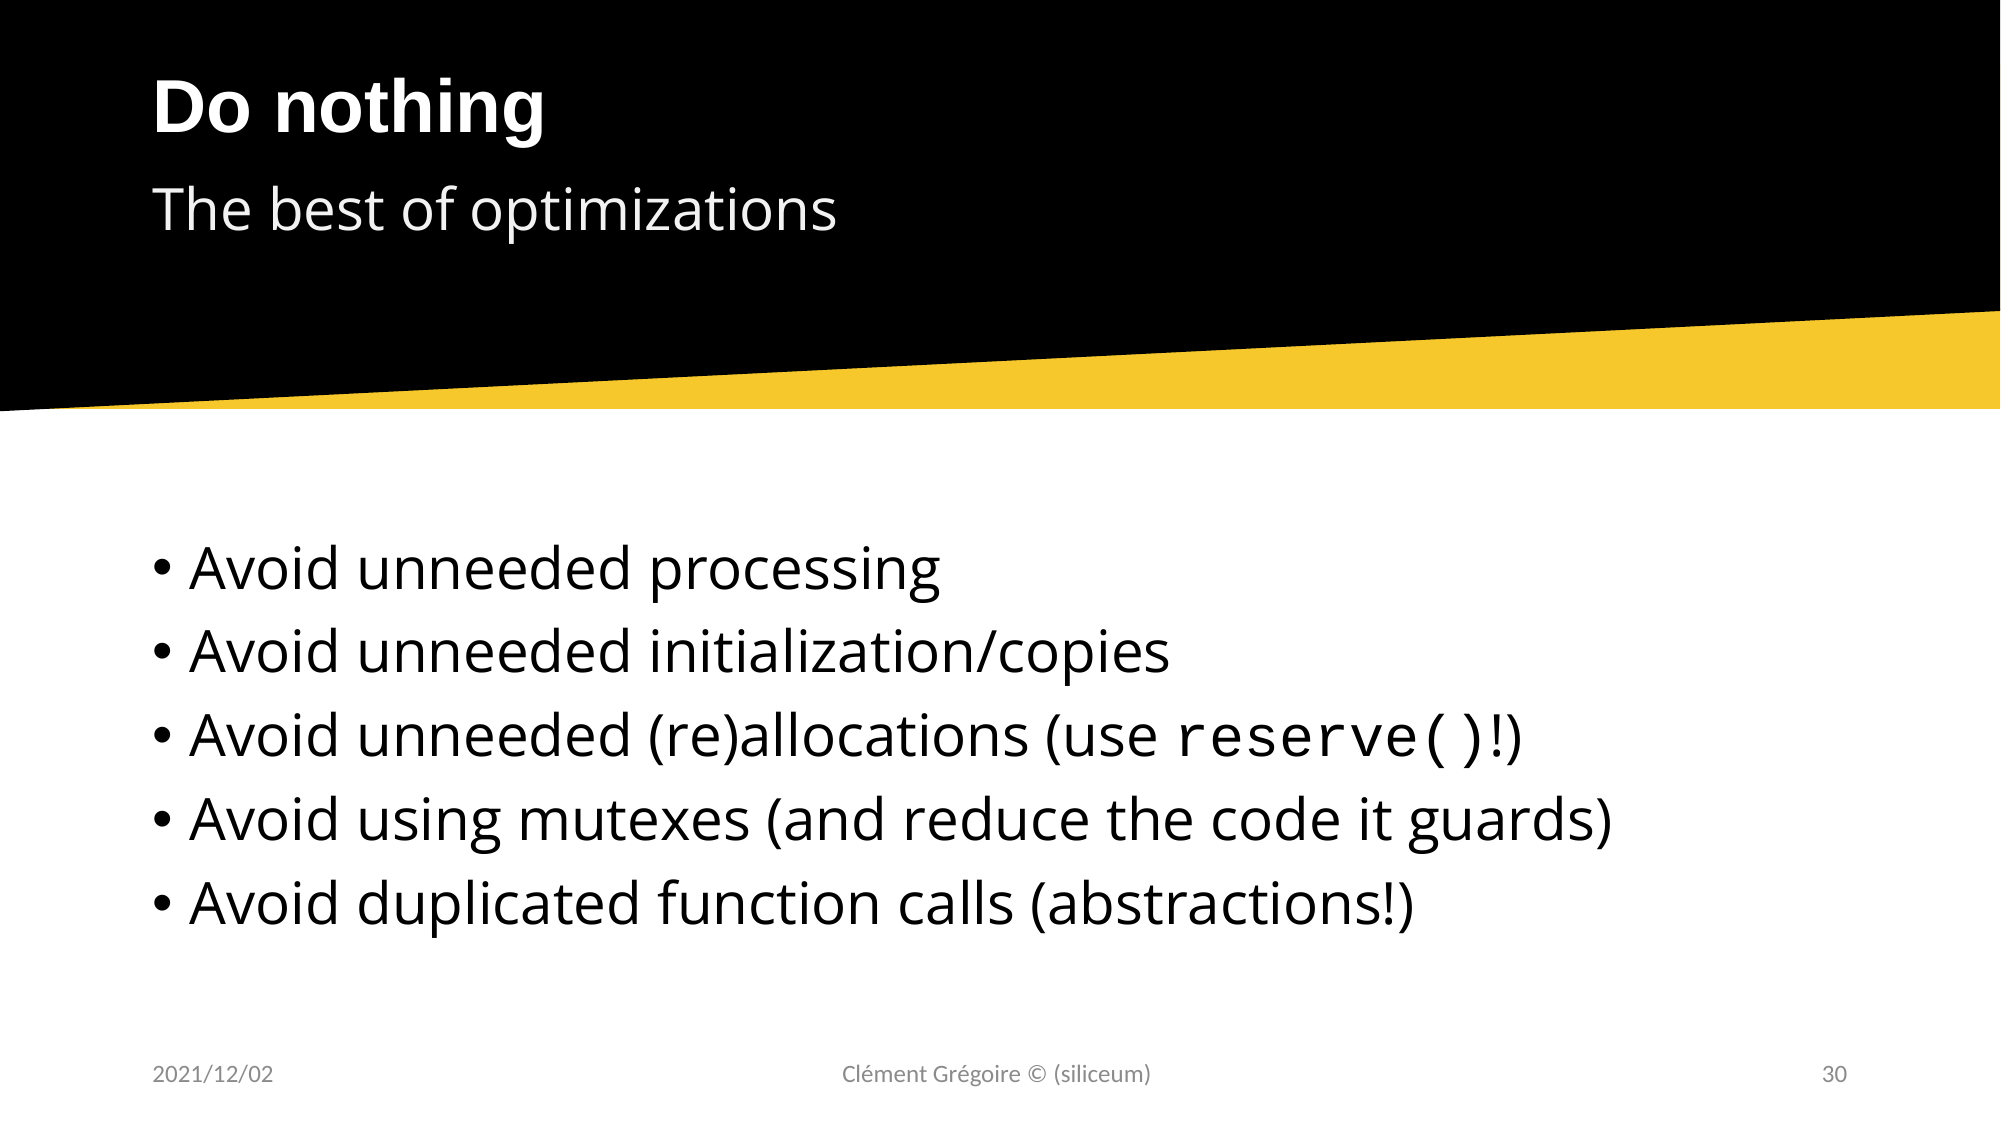

# Do nothing
The best of optimizations
Avoid unneeded processing
Avoid unneeded initialization/copies
Avoid unneeded (re)allocations (use reserve()!)
Avoid using mutexes (and reduce the code it guards)
Avoid duplicated function calls (abstractions!)
2021/12/02
Clément Grégoire © (siliceum)
30